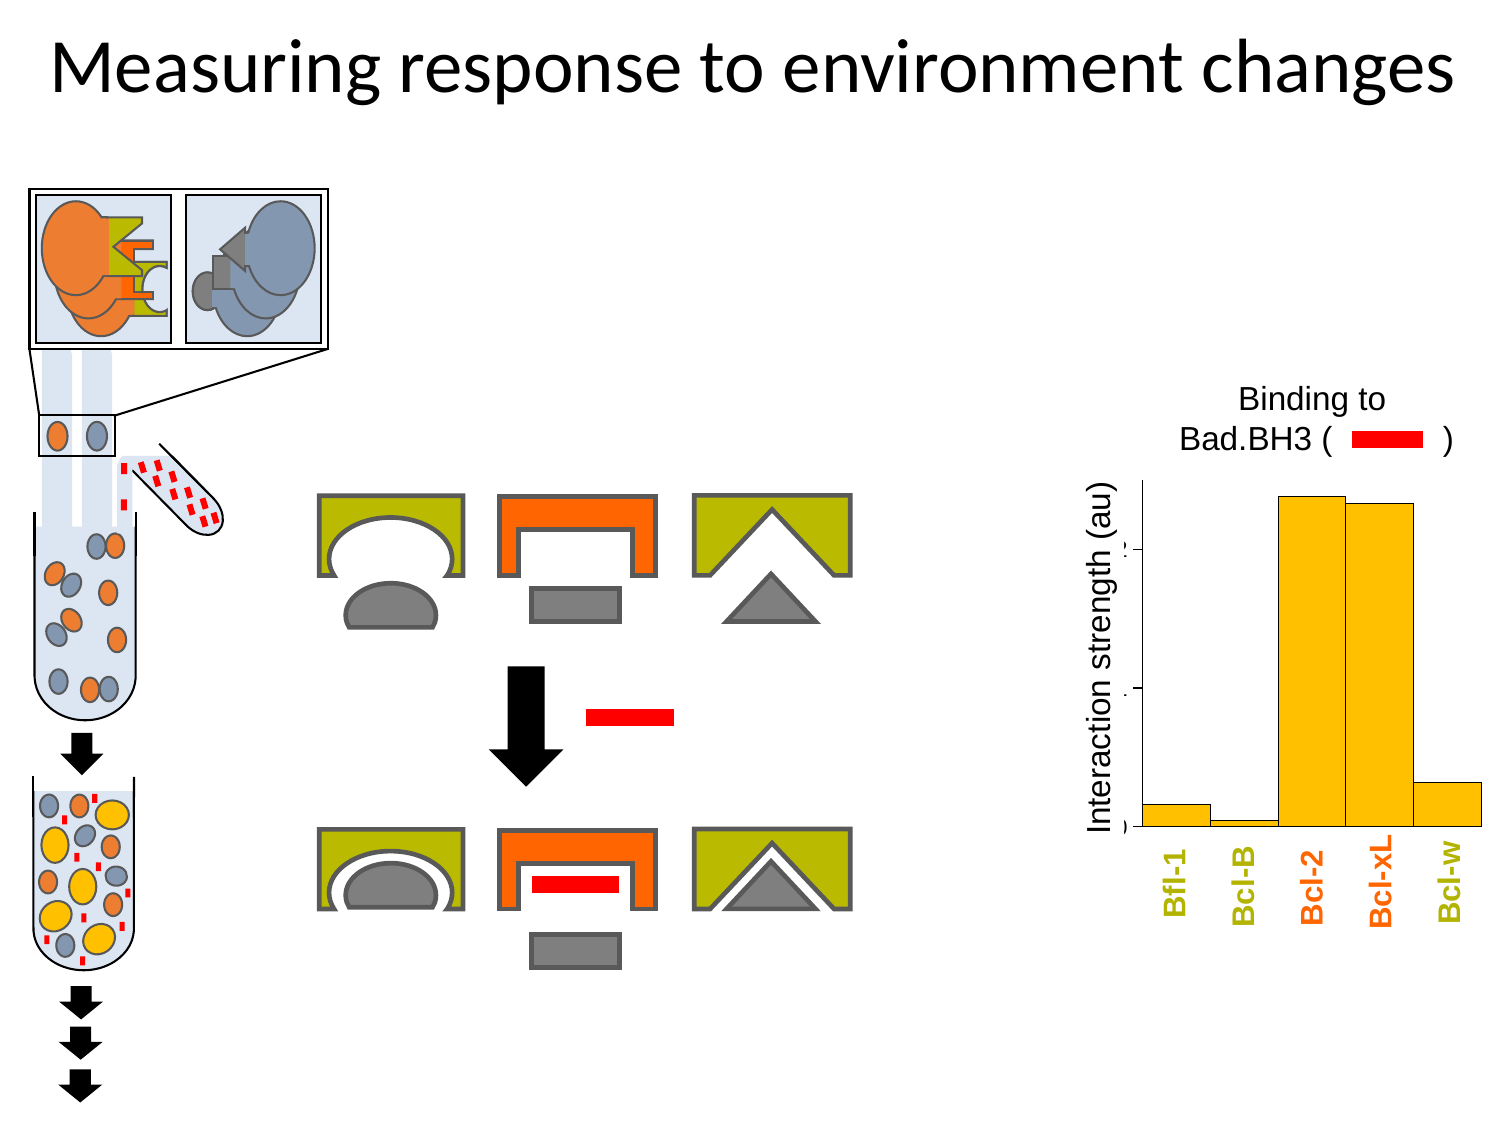

Measuring response to environment changes

Binding to
Bad.BH3 (            )

### Chart

| Category |  |
|---|---|
| Bfl1 | 0.0162884600546949 |
| BclB | 0.00428643685649867 |
| Bcl2 | 0.238325889221326 |
| BclXL | 0.233182164993527 |
| BclW | 0.0317196327380901 |

Interaction strength (au)

Bcl-xL
Bcl-w
Bfl-1
Bcl-B
Bcl-2